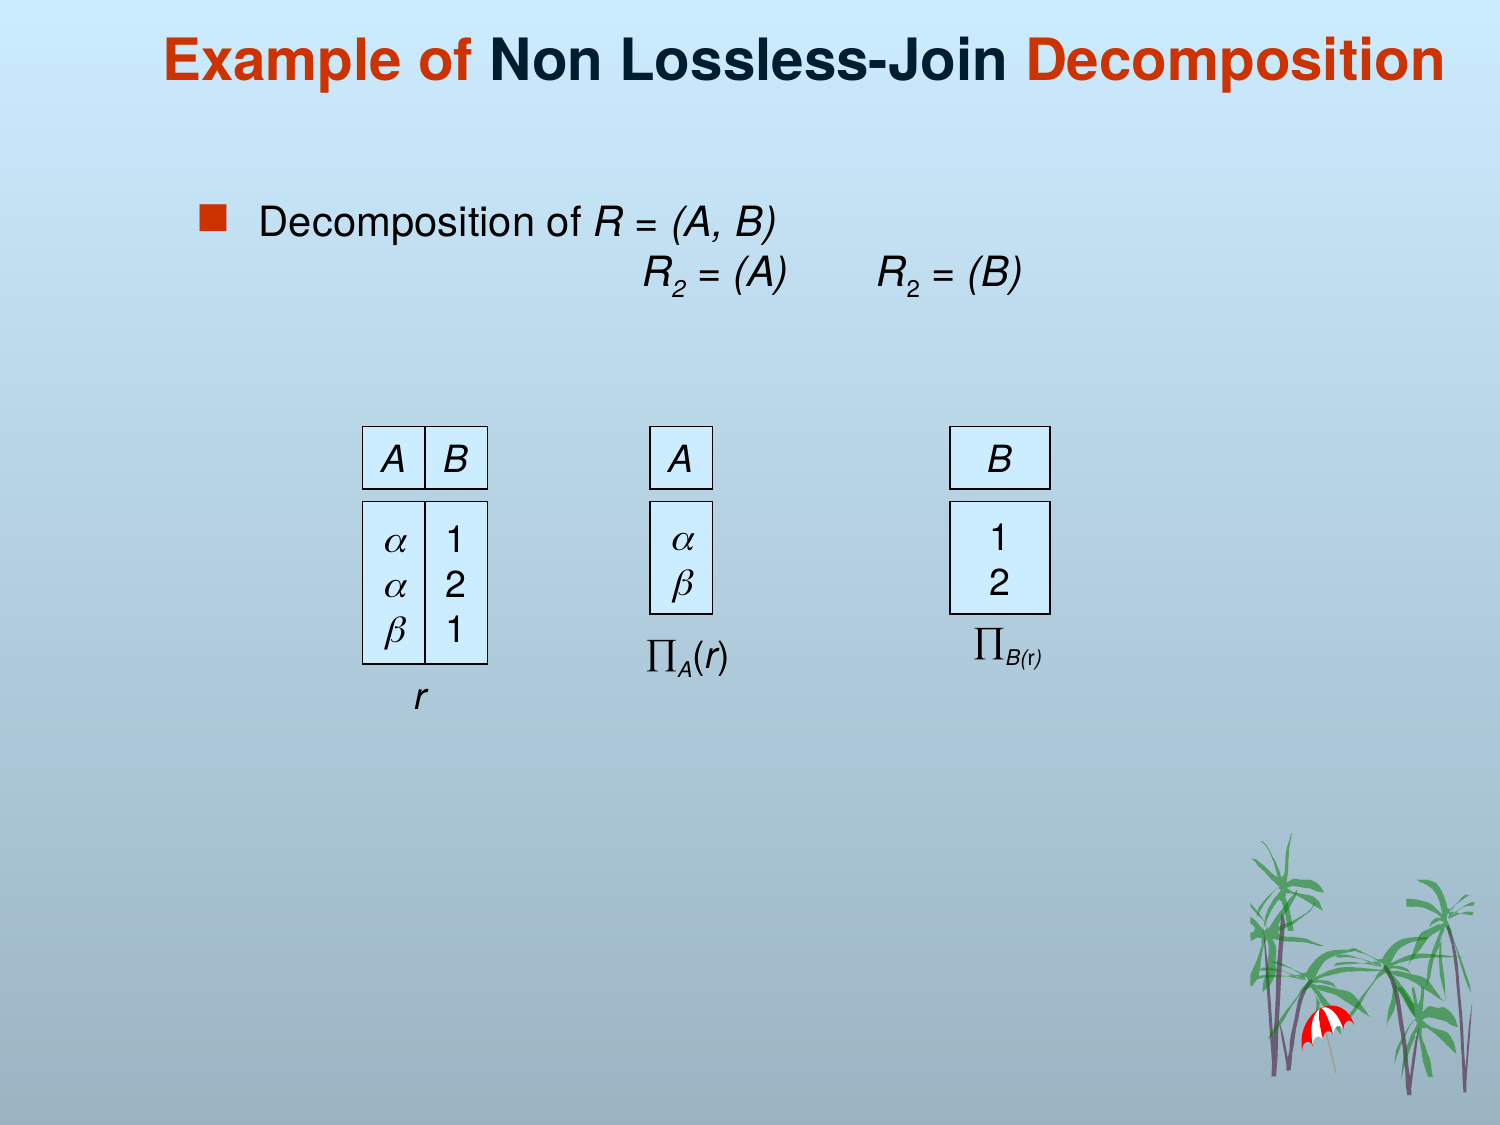

# Example of Non Lossless-Join Decomposition
Decomposition of R = (A, B)
	R2 = (A)	R2 = (B)
A
B
A
B
α
α
β
1
2
1
α
β
1
2
∏B(r)
∏A(r)
r